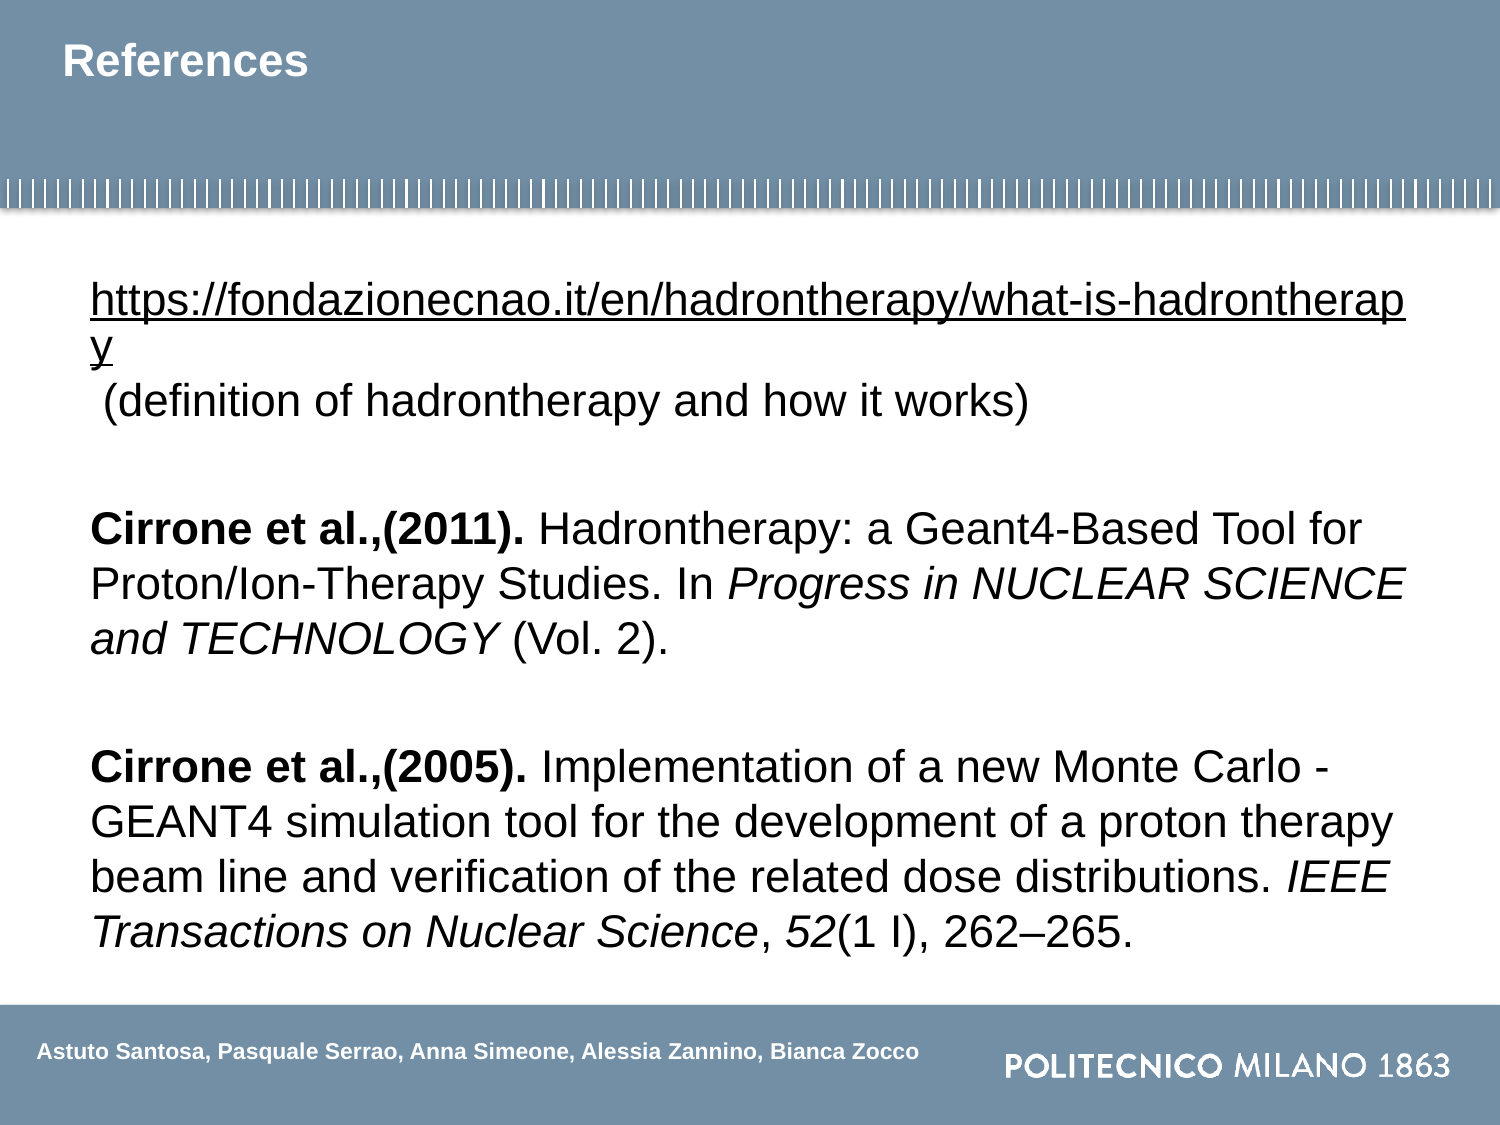

# References
https://fondazionecnao.it/en/hadrontherapy/what-is-hadrontherapy (definition of hadrontherapy and how it works)

Cirrone et al.,(2011). Hadrontherapy: a Geant4-Based Tool for Proton/Ion-Therapy Studies. In Progress in NUCLEAR SCIENCE and TECHNOLOGY (Vol. 2).

Cirrone et al.,(2005). Implementation of a new Monte Carlo - GEANT4 simulation tool for the development of a proton therapy beam line and verification of the related dose distributions. IEEE Transactions on Nuclear Science, 52(1 I), 262–265.